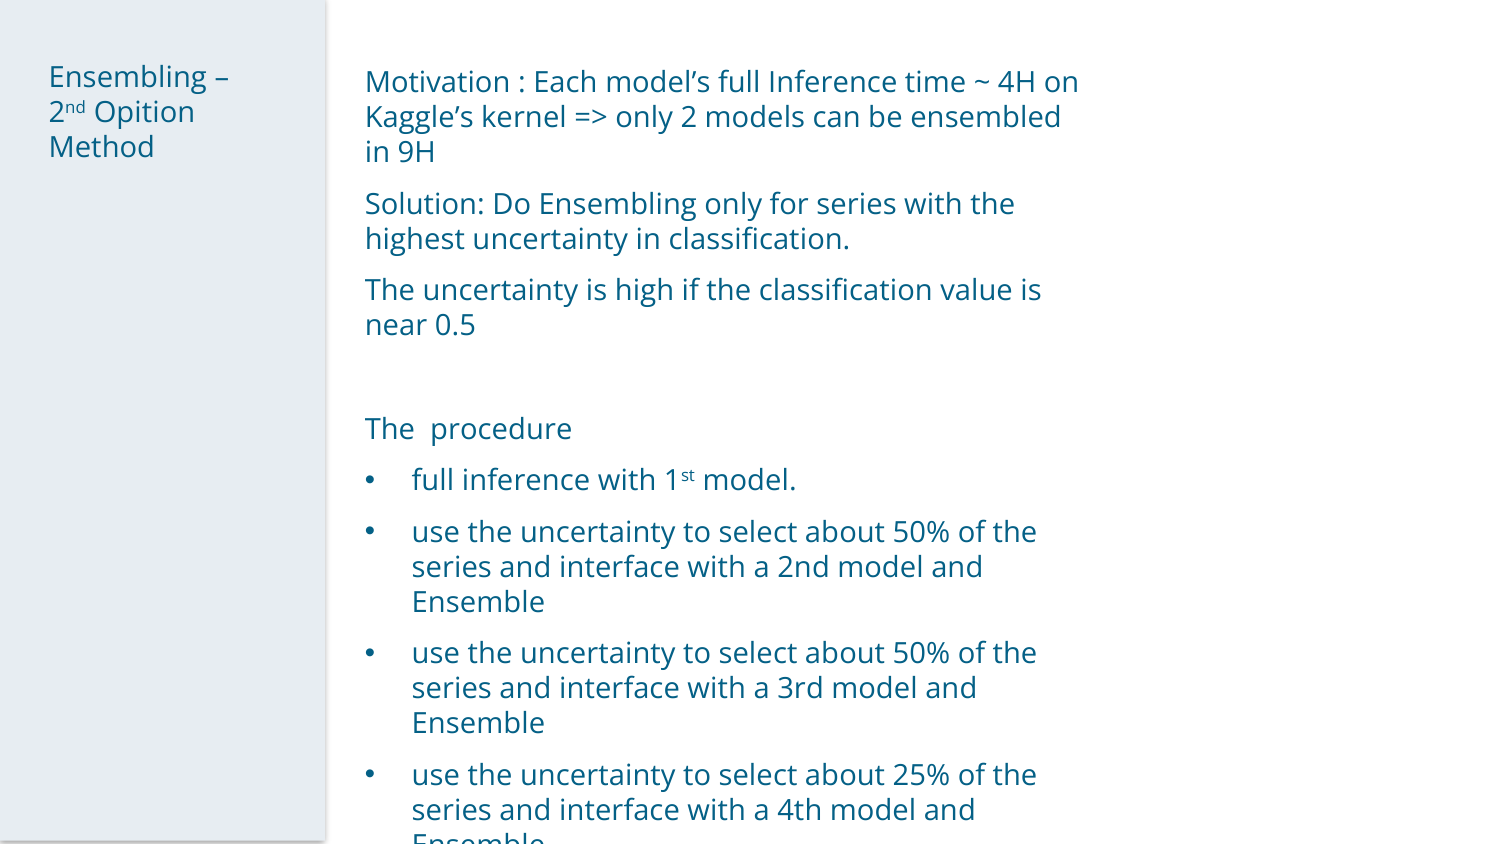

Ensembling –
2nd Opition Method

Motivation : Each model’s full Inference time ~ 4H on Kaggle’s kernel => only 2 models can be ensembled in 9H
Solution: Do Ensembling only for series with the highest uncertainty in classification.
The uncertainty is high if the classification value is near 0.5

The  procedure
full inference with 1st model.
use the uncertainty to select about 50% of the series and interface with a 2nd model and Ensemble
use the uncertainty to select about 50% of the series and interface with a 3rd model and Ensemble
use the uncertainty to select about 25% of the series and interface with a 4th model and Ensemble